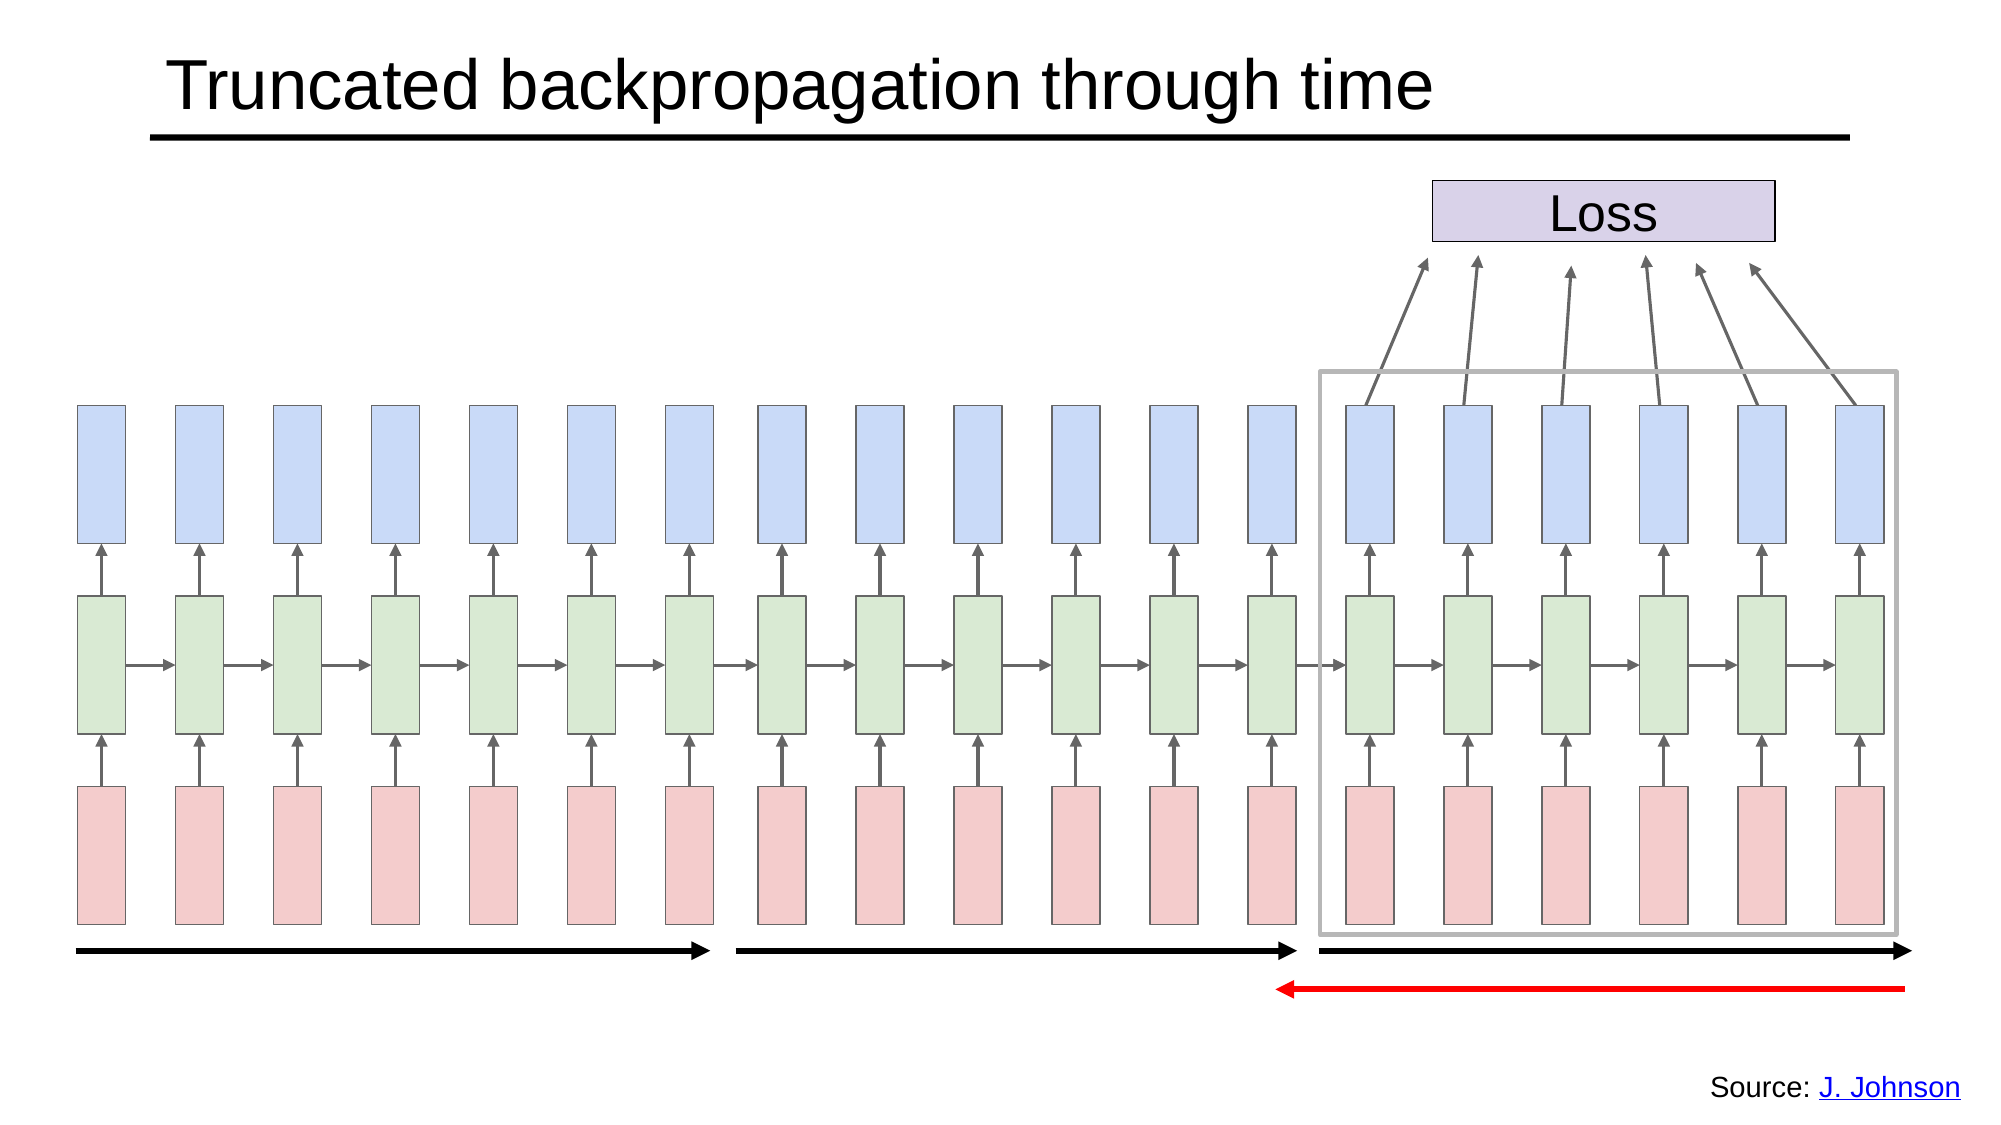

# Truncated backpropagation through time

Loss

Source: J. Johnson